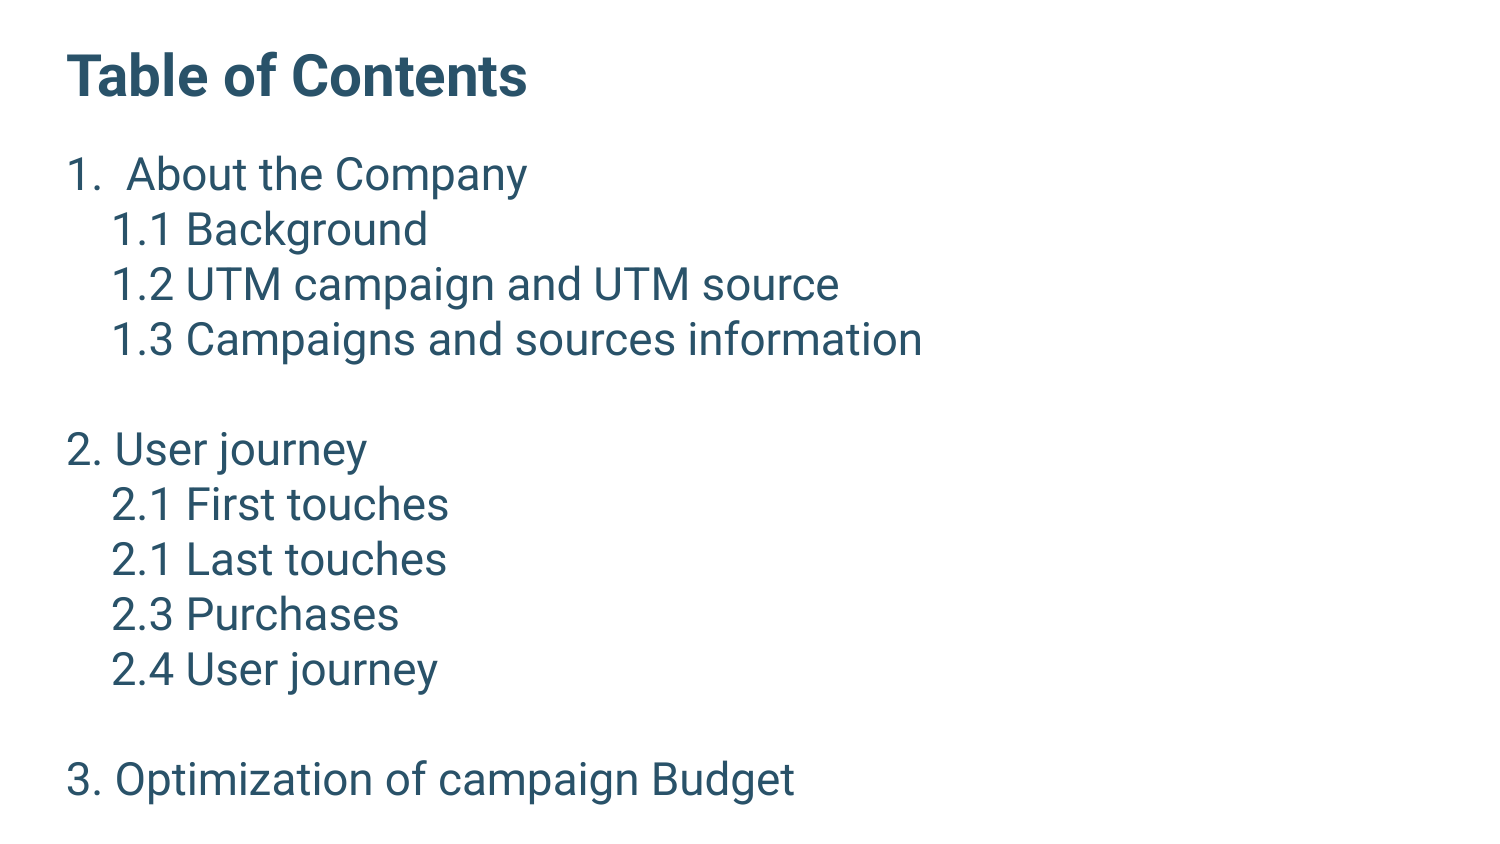

# Table of Contents
1.  About the Company
    1.1 Background
    1.2 UTM campaign and UTM source
    1.3 Campaigns and sources information

2. User journey
    2.1 First touches
    2.1 Last touches
    2.3 Purchases
    2.4 User journey

3. Optimization of campaign Budget